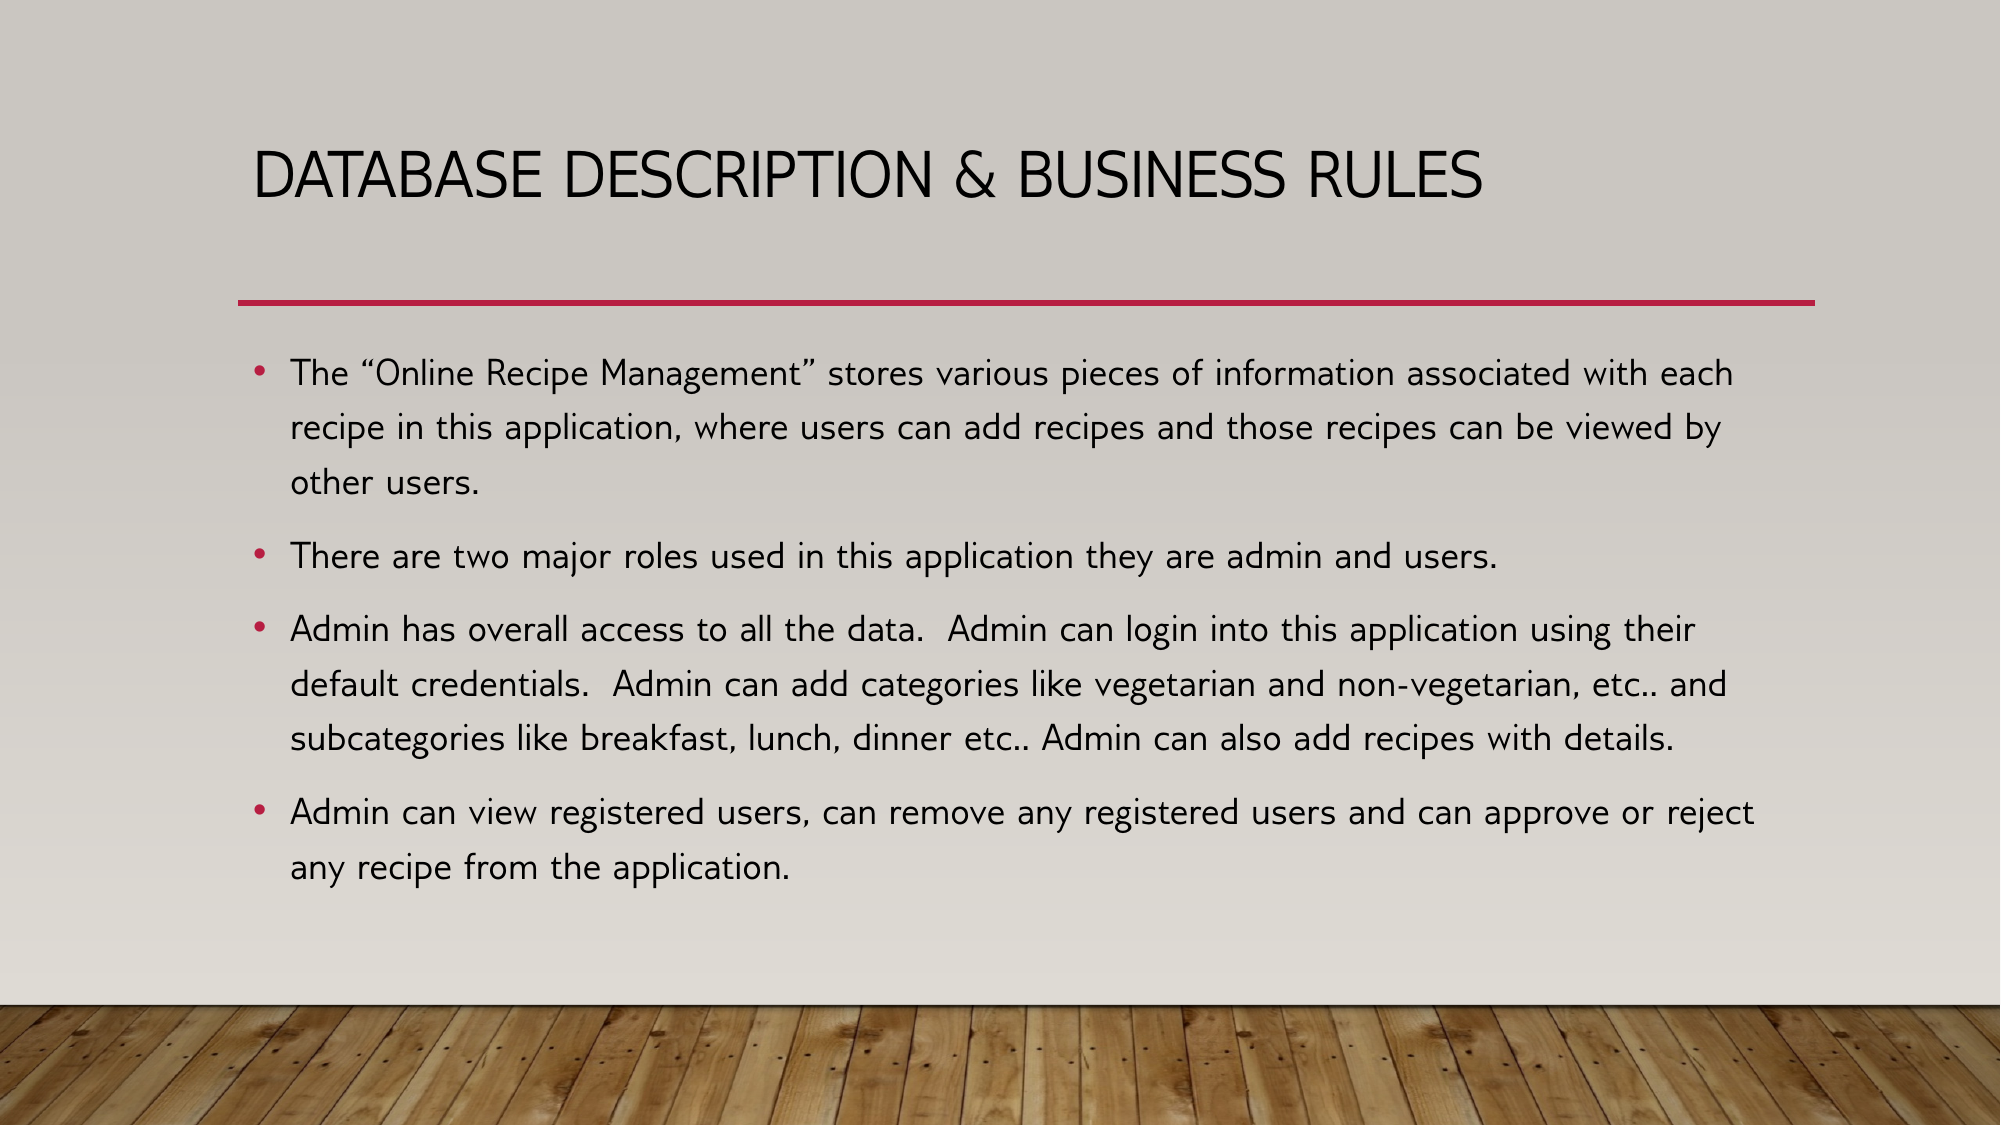

# Database description & Business rules
The “Online Recipe Management” stores various pieces of information associated with each recipe in this application, where users can add recipes and those recipes can be viewed by other users.
There are two major roles used in this application they are admin and users.
Admin has overall access to all the data.  Admin can login into this application using their default credentials.  Admin can add categories like vegetarian and non-vegetarian, etc.. and subcategories like breakfast, lunch, dinner etc.. Admin can also add recipes with details.
Admin can view registered users, can remove any registered users and can approve or reject any recipe from the application.